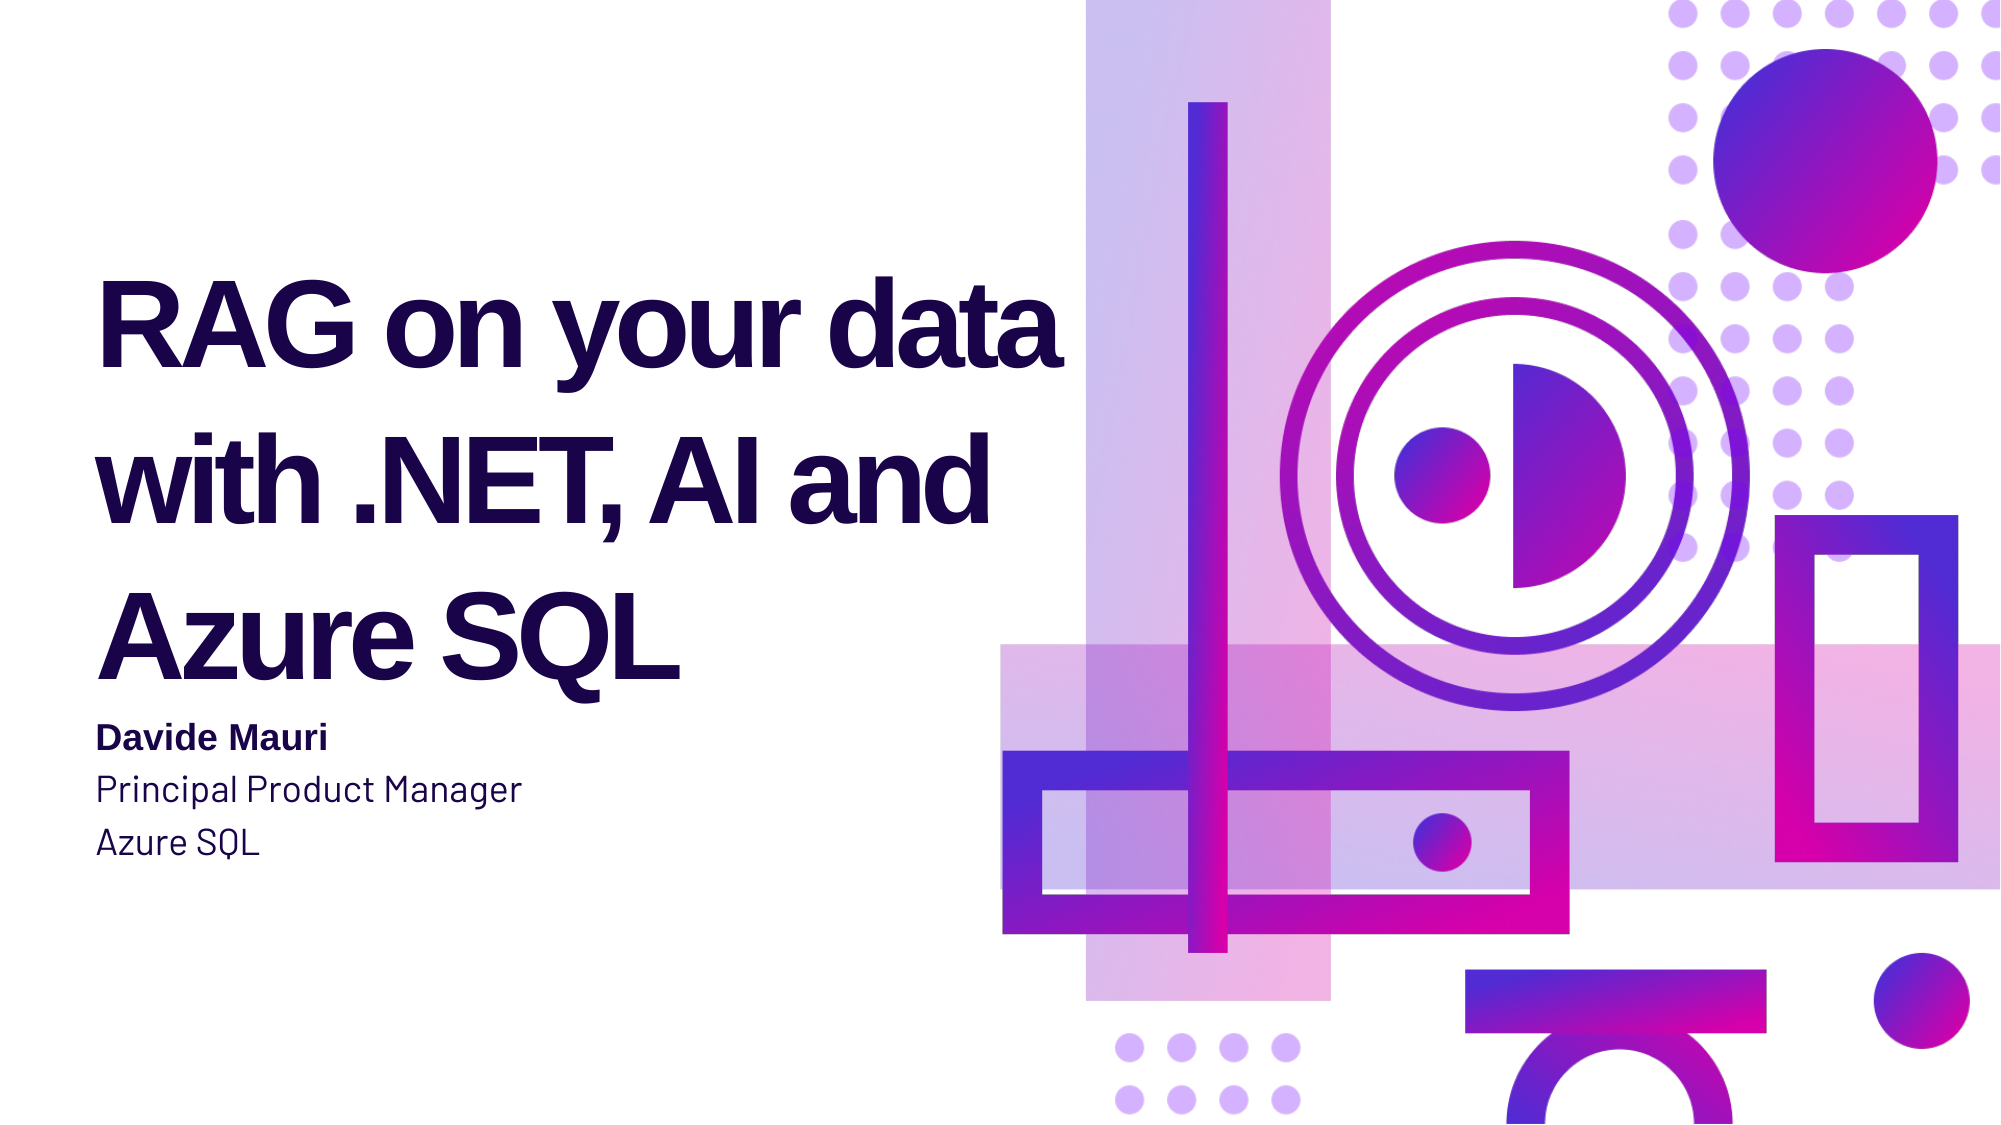

# RAG on your data with .NET, AI and Azure SQL
Davide Mauri
Principal Product Manager
Azure SQL